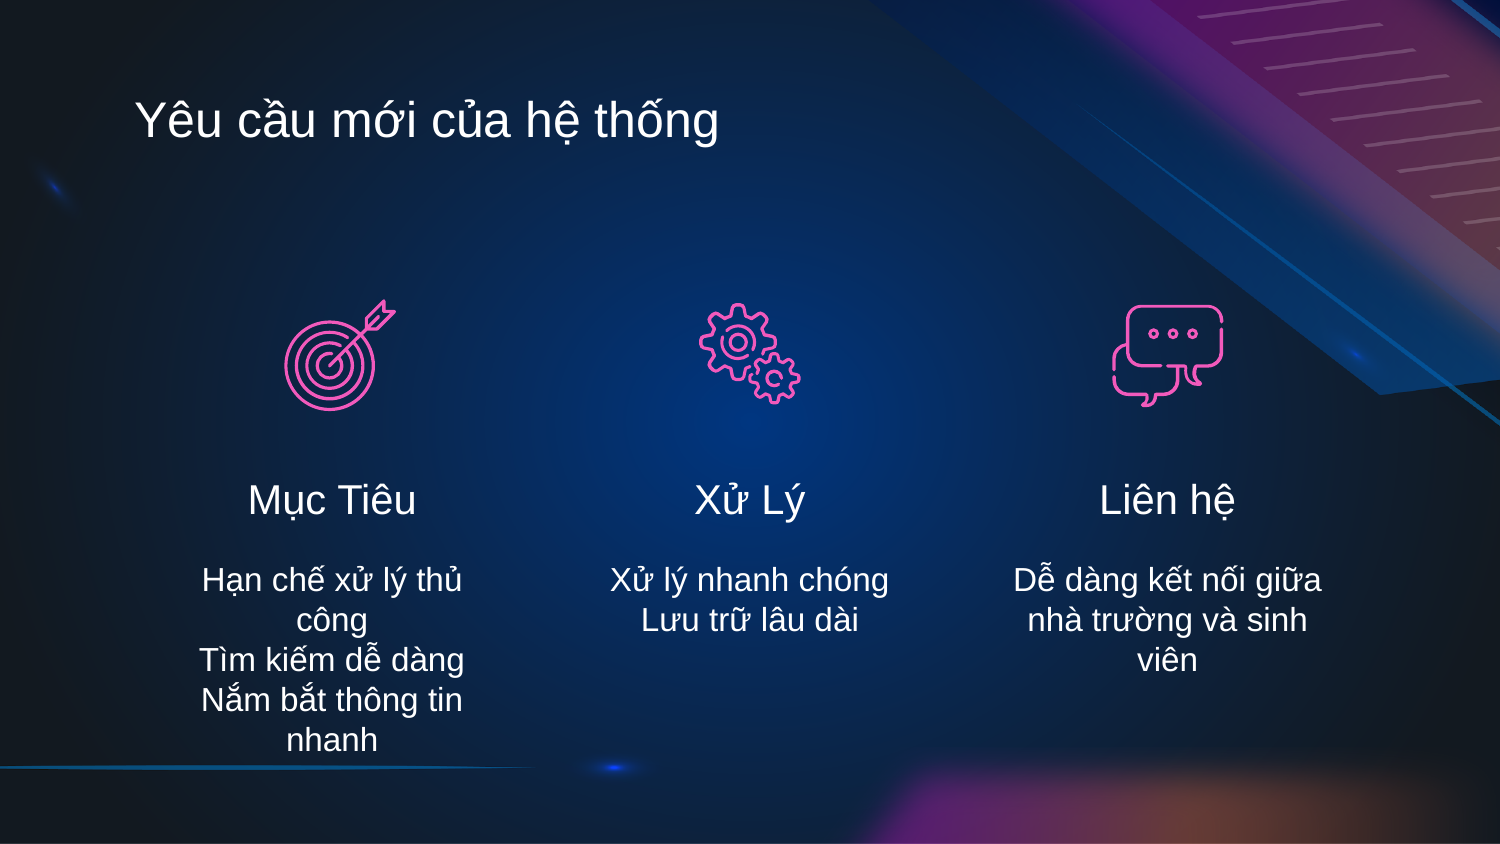

Yêu cầu mới của hệ thống

# Mục Tiêu
Xử Lý
Liên hệ
Hạn chế xử lý thủ công
Tìm kiếm dễ dàng
Nắm bắt thông tin nhanh
Xử lý nhanh chóng
Lưu trữ lâu dài
Dễ dàng kết nối giữa nhà trường và sinh viên